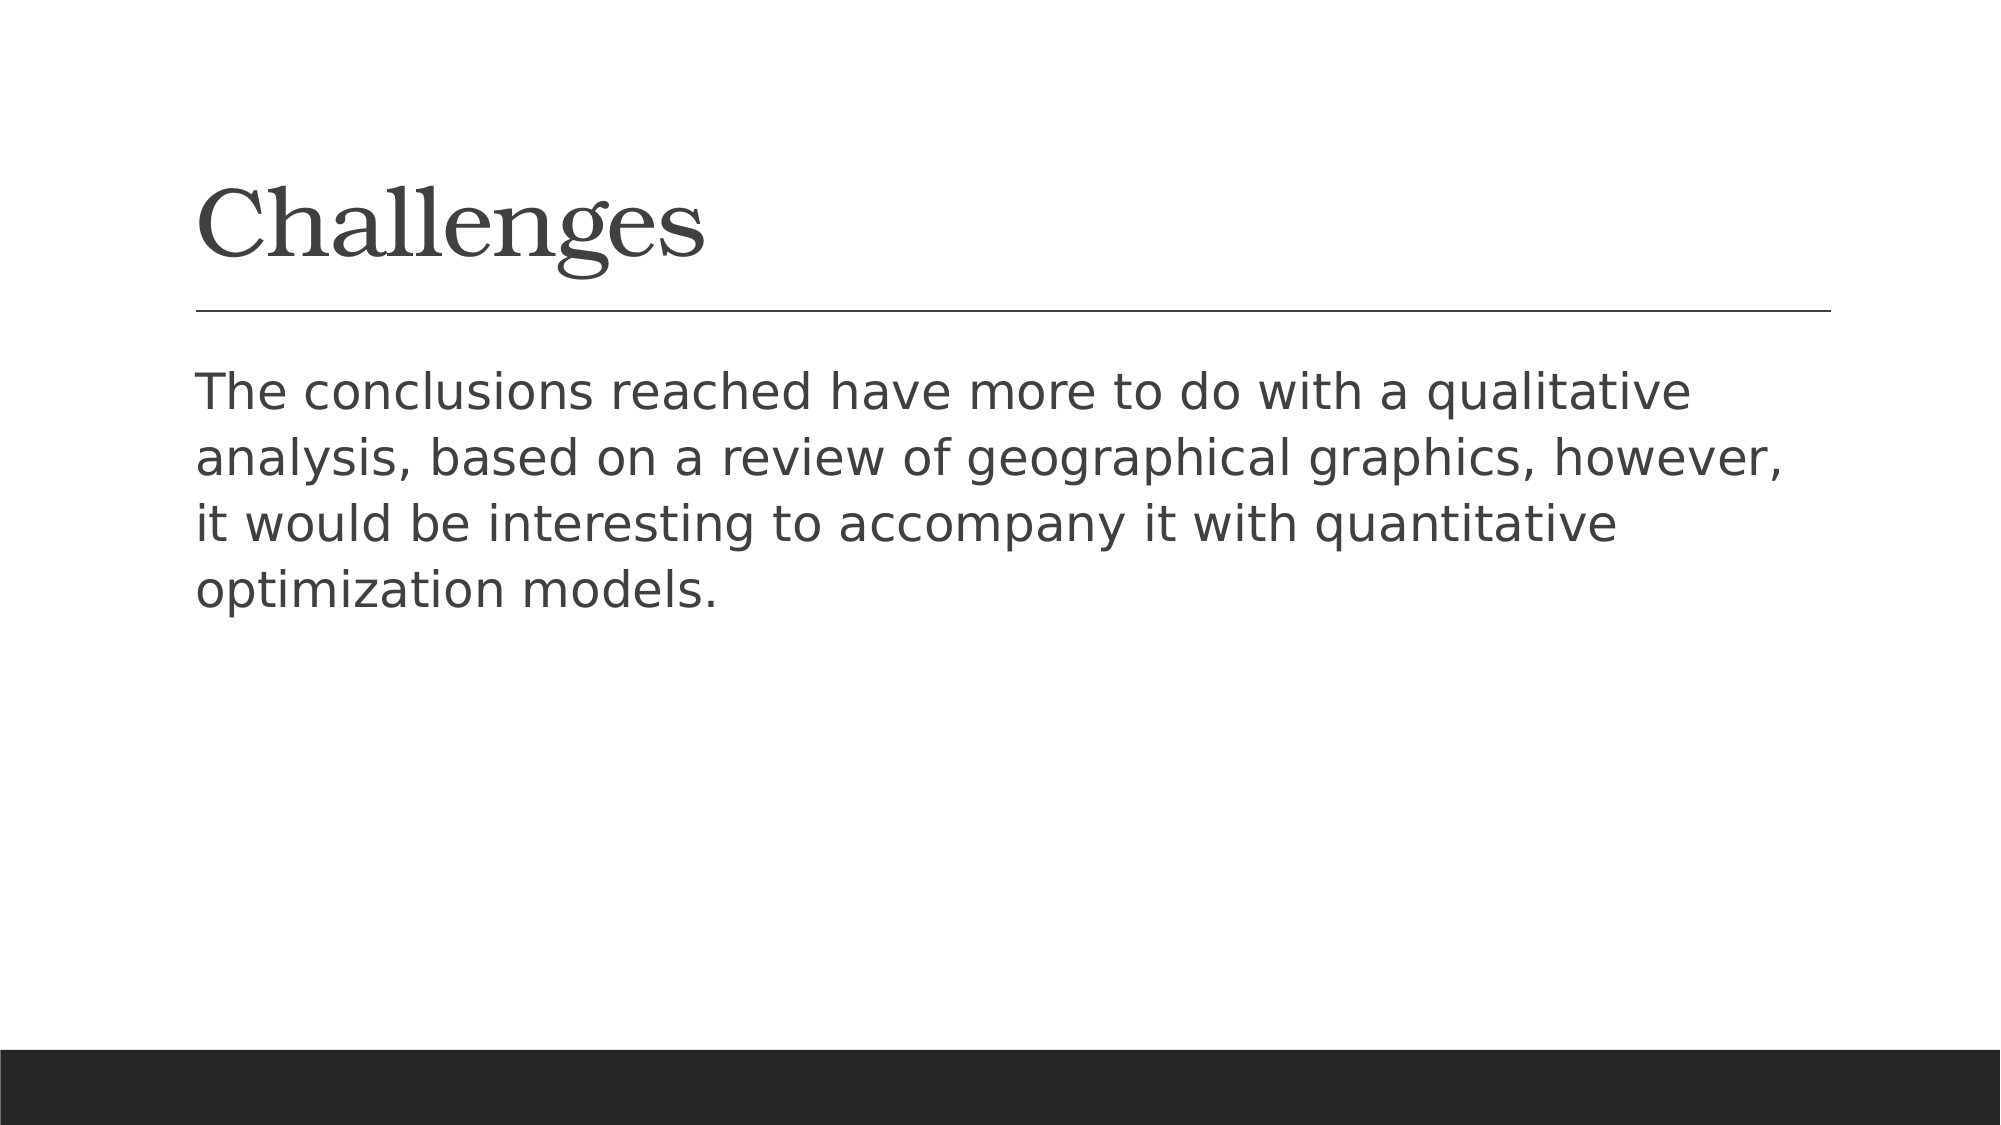

# Challenges
The conclusions reached have more to do with a qualitative analysis, based on a review of geographical graphics, however, it would be interesting to accompany it with quantitative optimization models.